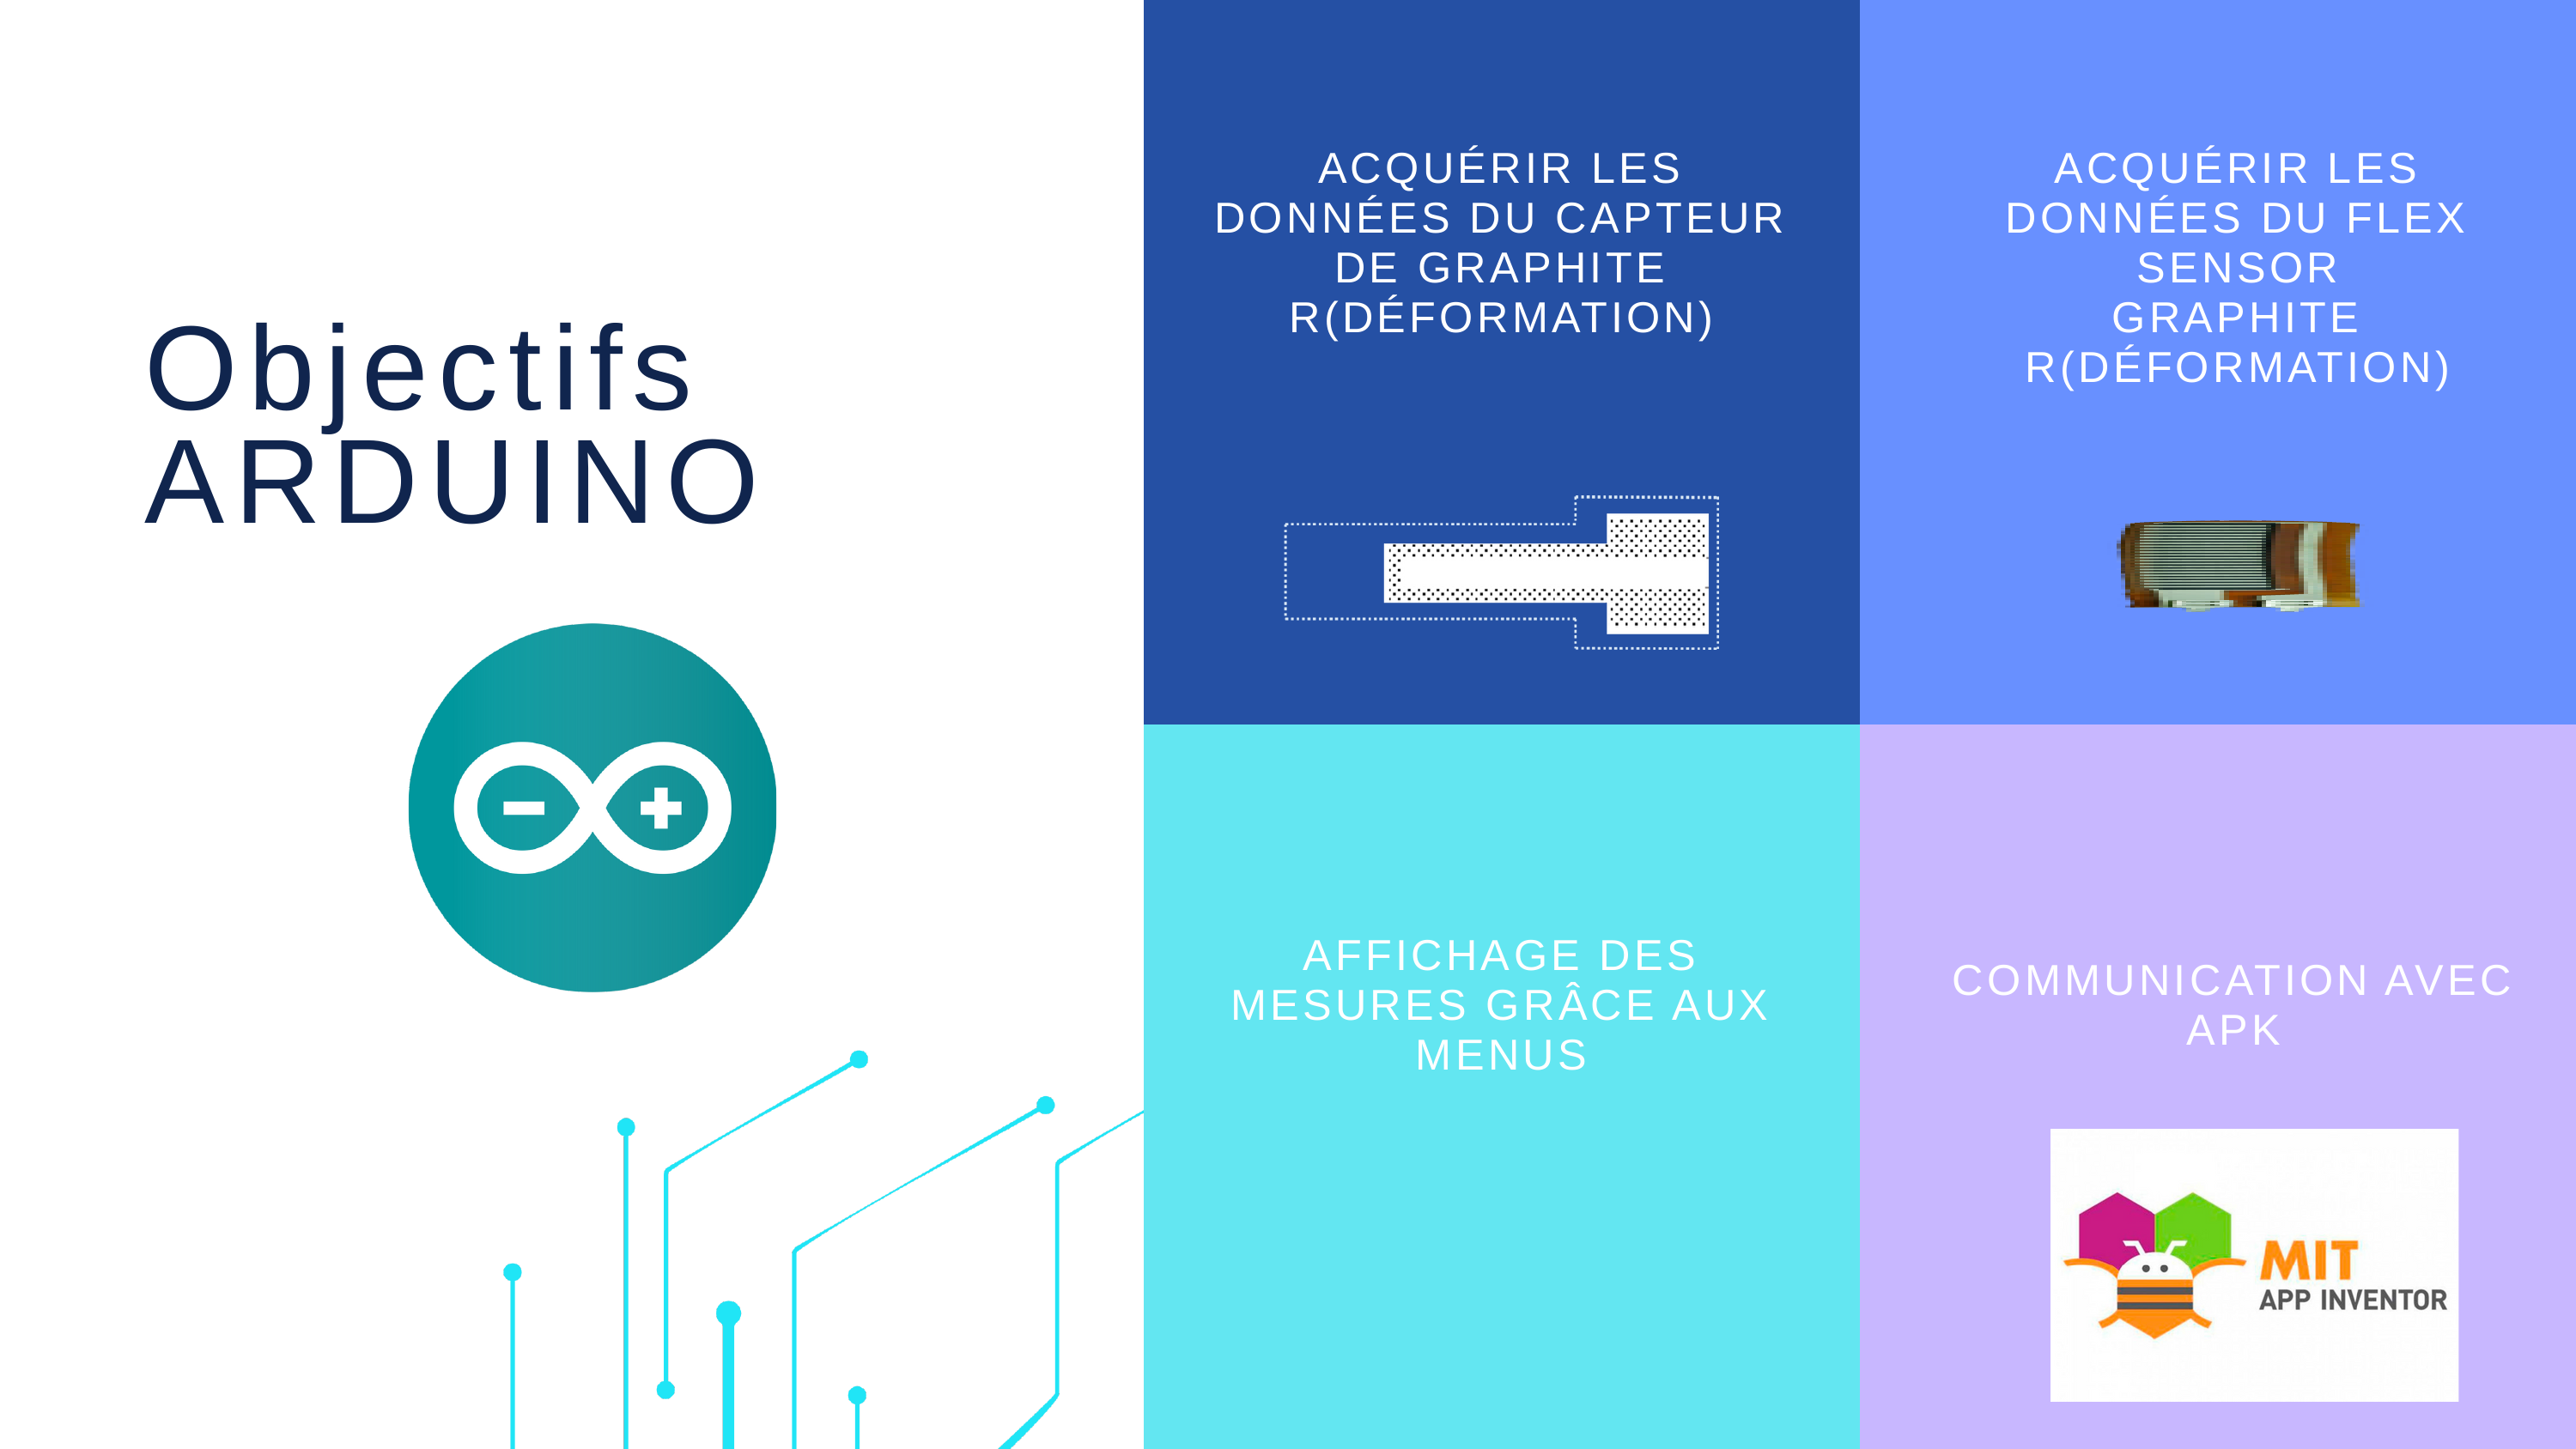

ACQUÉRIR LES DONNÉES DU CAPTEUR DE GRAPHITE R(DÉFORMATION)
ACQUÉRIR LES DONNÉES DU FLEX SENSOR
GRAPHITE R(DÉFORMATION)

Objectifs ARDUINO

AFFICHAGE DES MESURES GRÂCE AUX MENUS
COMMUNICATION AVEC APK